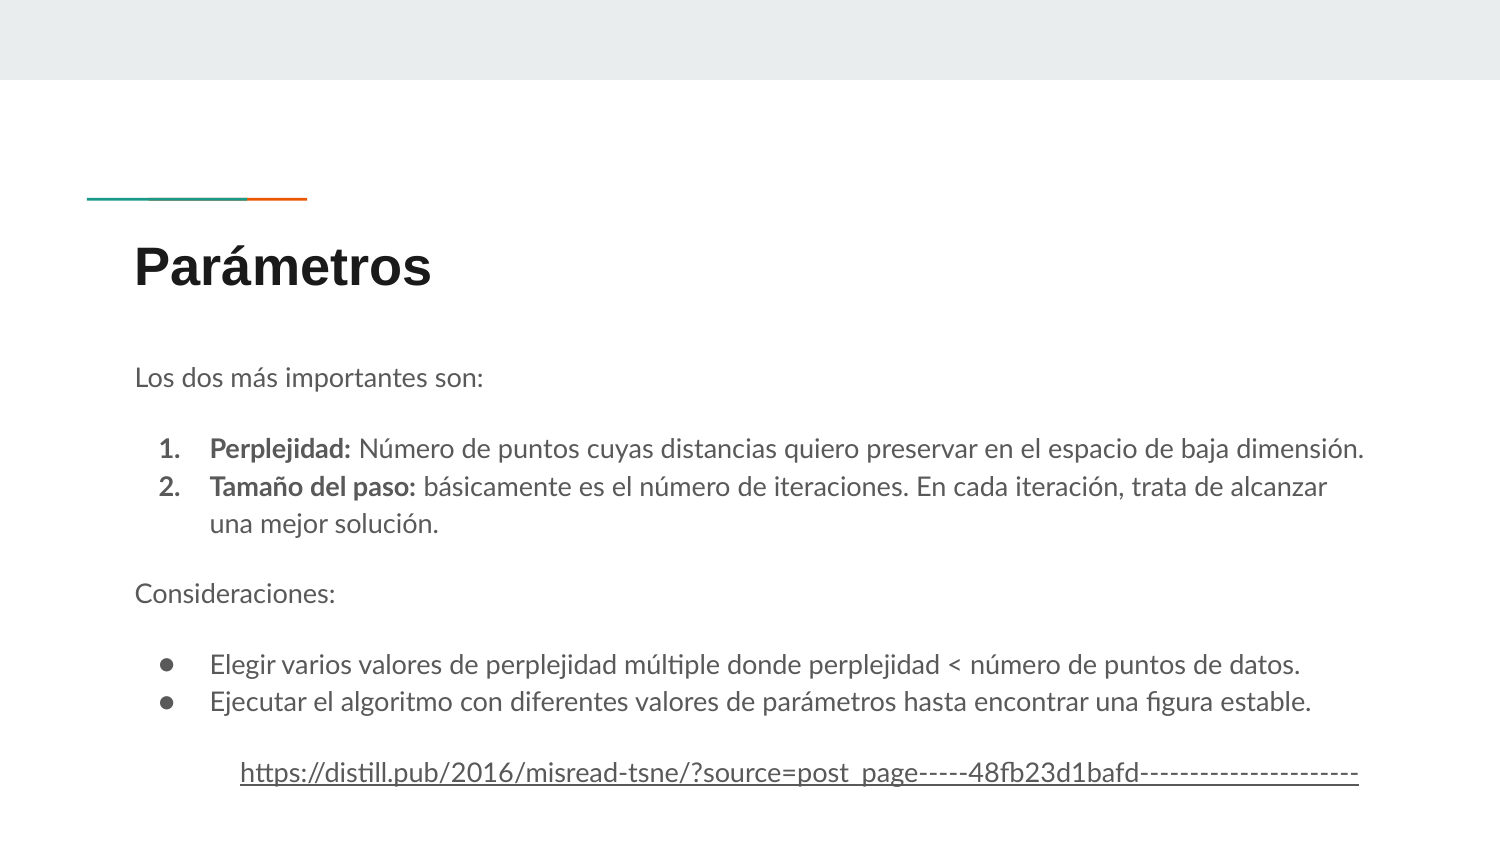

# Parámetros
Los dos más importantes son:
Perplejidad: Número de puntos cuyas distancias quiero preservar en el espacio de baja dimensión.
Tamaño del paso: básicamente es el número de iteraciones. En cada iteración, trata de alcanzar una mejor solución.
Consideraciones:
Elegir varios valores de perplejidad múltiple donde perplejidad < número de puntos de datos.
Ejecutar el algoritmo con diferentes valores de parámetros hasta encontrar una figura estable.
https://distill.pub/2016/misread-tsne/?source=post_page-----48fb23d1bafd----------------------